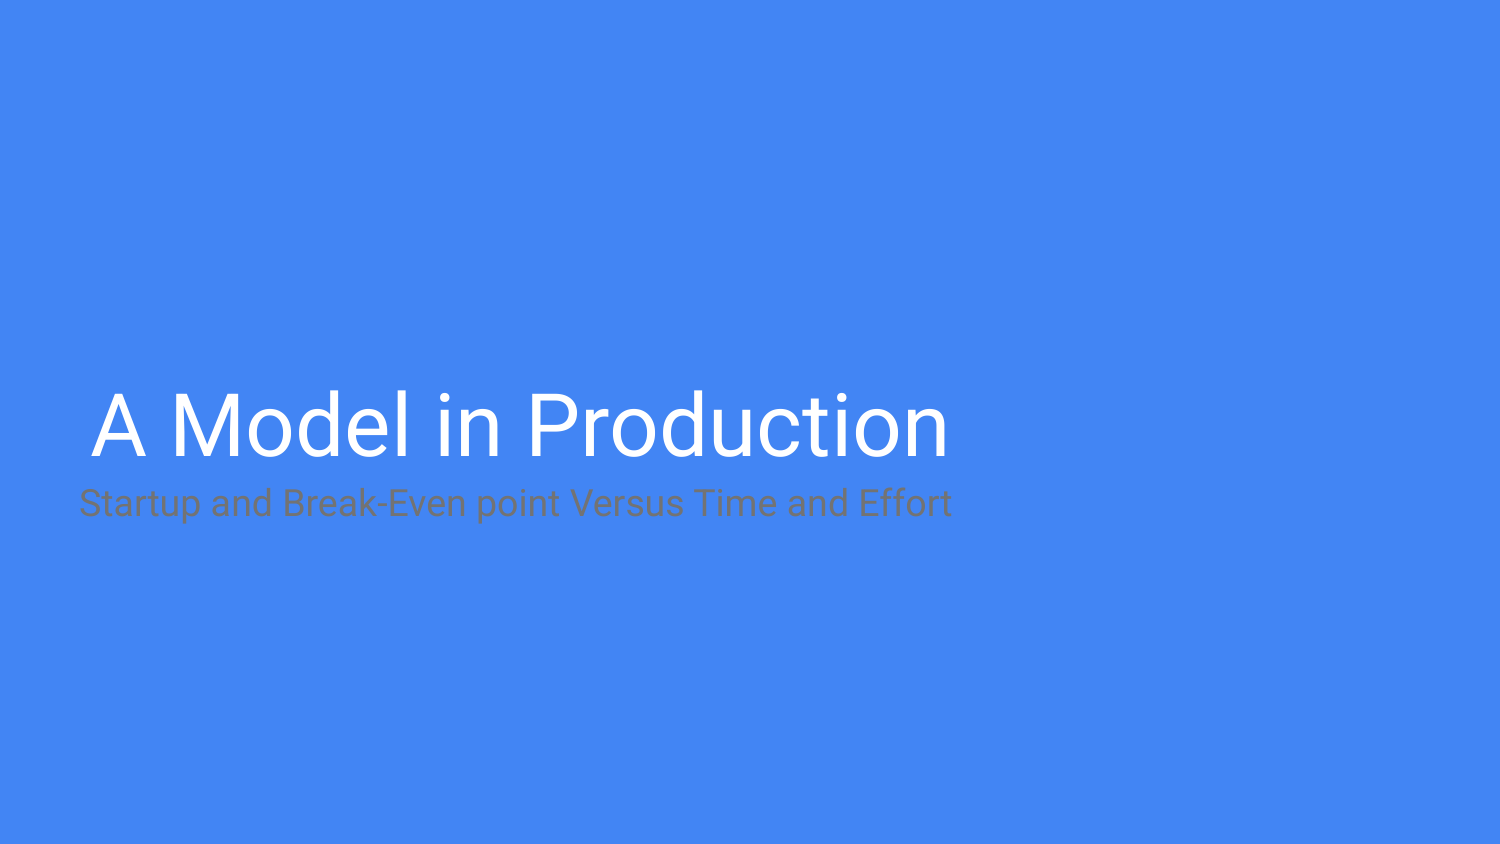

# A Model in Production
Startup and Break-Even point Versus Time and Effort